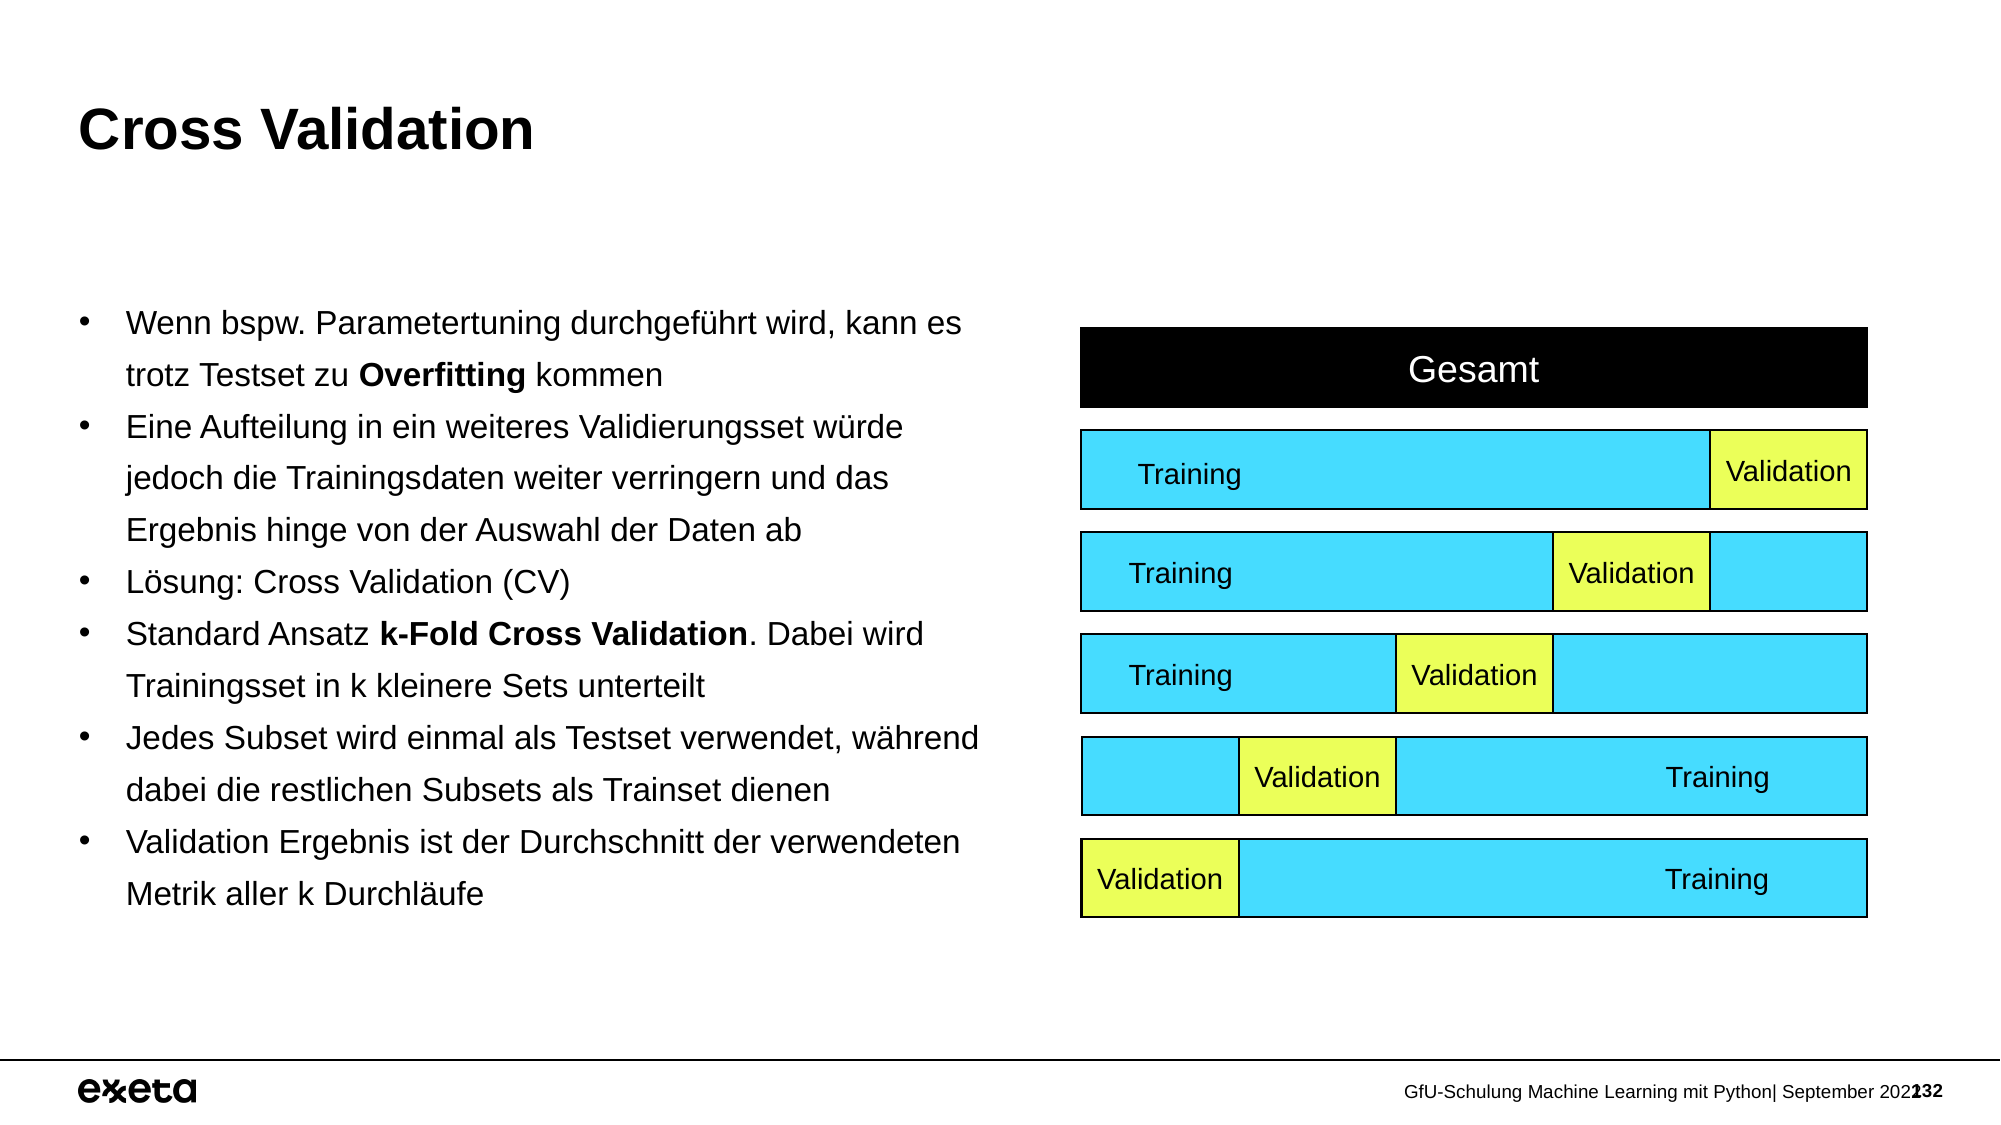

# Cross Validation

Wenn bspw. Parametertuning durchgeführt wird, kann es trotz Testset zu Overfitting kommen
Eine Aufteilung in ein weiteres Validierungsset würde jedoch die Trainingsdaten weiter verringern und das Ergebnis hinge von der Auswahl der Daten ab
Lösung: Cross Validation (CV)
Standard Ansatz k-Fold Cross Validation. Dabei wird Trainingsset in k kleinere Sets unterteilt
Jedes Subset wird einmal als Testset verwendet, während dabei die restlichen Subsets als Trainset dienen
Validation Ergebnis ist der Durchschnitt der verwendeten Metrik aller k Durchläufe
Gesamt
    Training
Validation
    Training
Validation
    Training
Validation
                                                                     Training
Validation
                                                                     Training
Validation

GfU-Schulung Machine Learning mit Python| September 2022